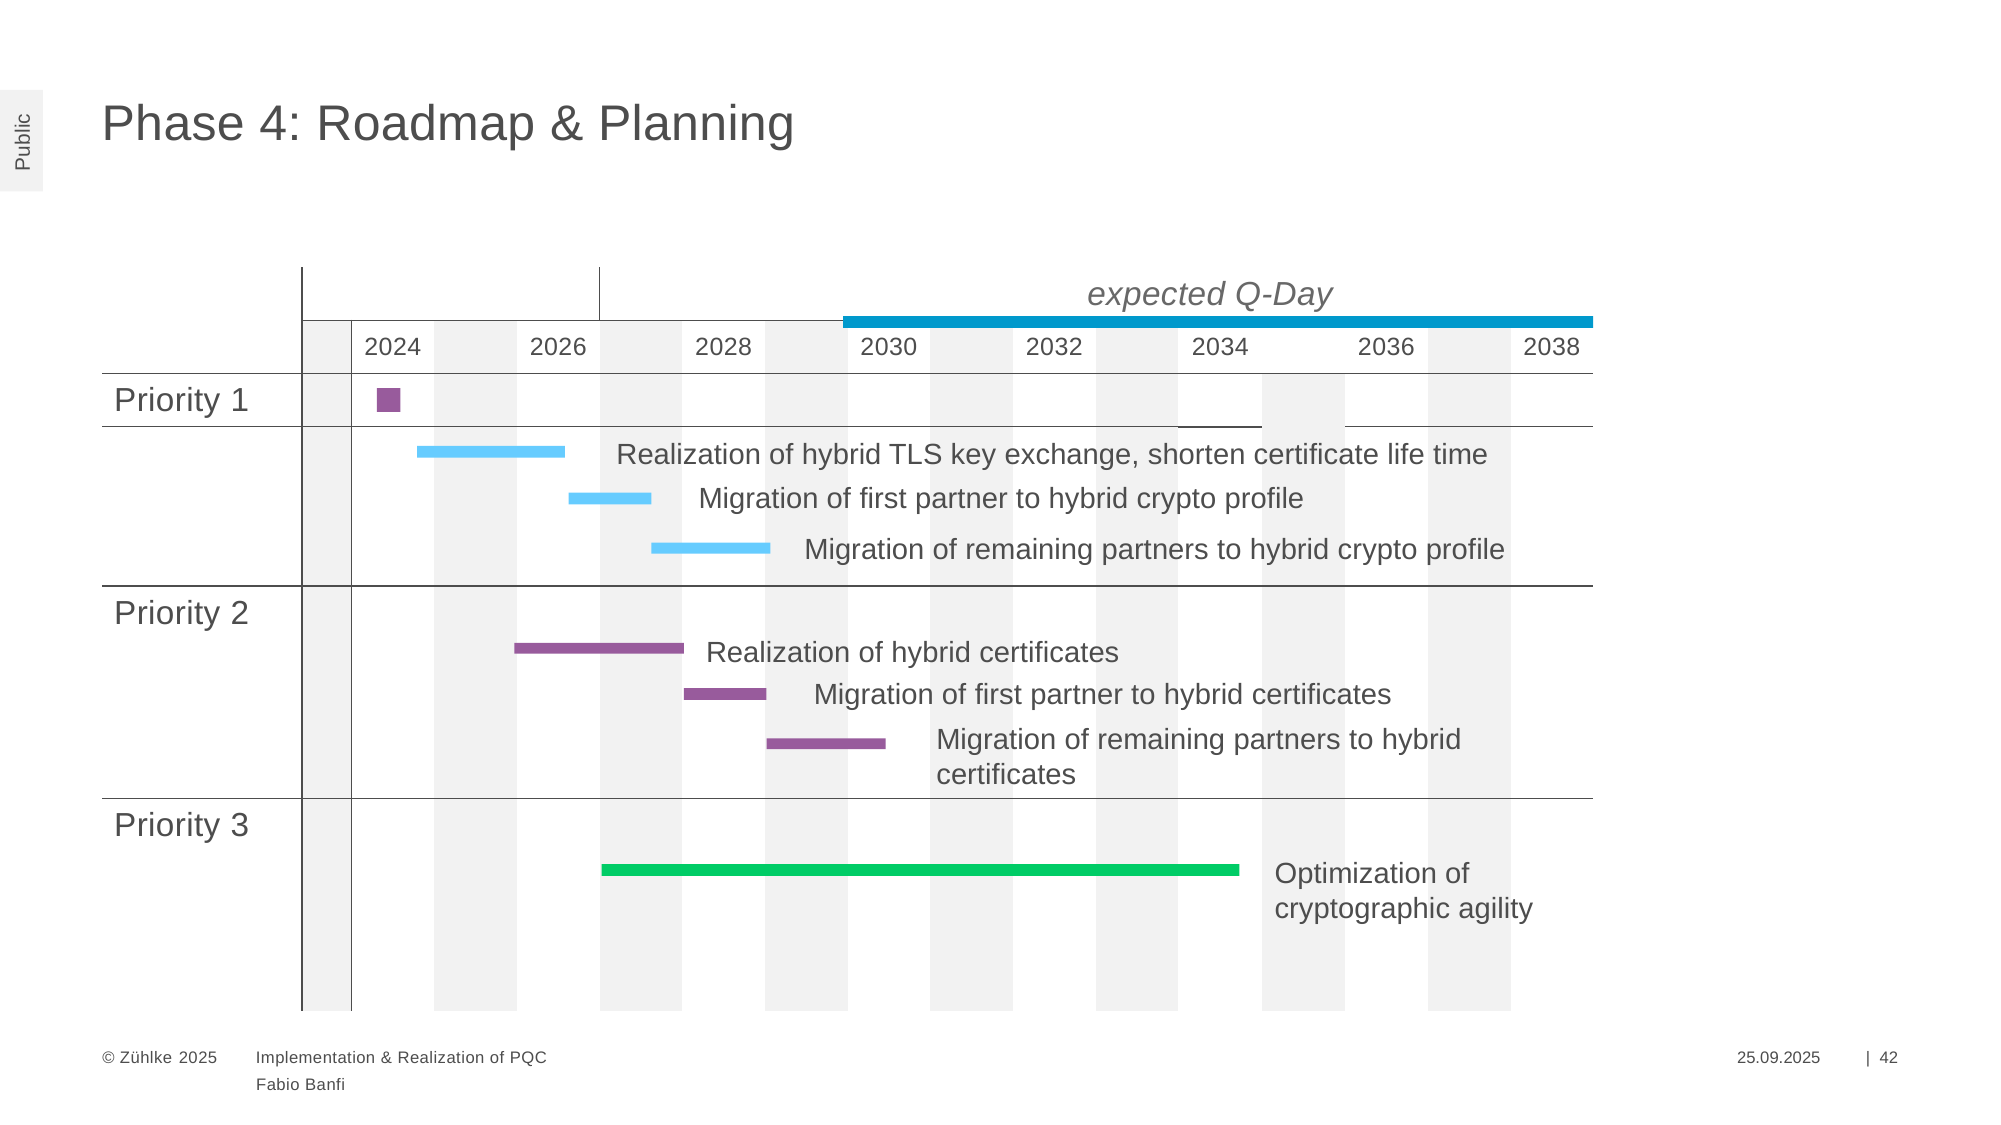

# Phase 4: Roadmap & Planning

|  |  |  |  |  |  |  |  |  | expected Q-Day |  |  |  |  |  |  |  |
| --- | --- | --- | --- | --- | --- | --- | --- | --- | --- | --- | --- | --- | --- | --- | --- | --- |
|  |  | 2024 |  | 2026 |  | 2028 |  | 2030 |  | 2032 |  | 2034 |  | 2036 |  | 2038 |
| Priority 1 |  |  |  |  |  |  |  |  |  |  |  |  |  |  |  |  |
|  |  |  |  |  |  |  |  |  |  |  |  |  |  |  |  |  |
|  |  |  |  |  |  |  |  |  |  |  |  |  |  |  |  |  |
|  |  |  |  |  |  |  |  |  |  |  |  |  |  |  |  |  |
| Priority 2 |  |  |  |  |  |  |  |  |  |  |  |  |  |  |  |  |
|  |  |  |  |  |  |  |  |  |  |  |  |  |  |  |  |  |
|  |  |  |  |  |  |  |  |  |  |  |  |  |  |  |  |  |
|  |  |  |  |  |  |  |  |  |  |  |  |  |  |  |  |  |
| Priority 3 |  |  |  |  |  |  |  |  |  |  |  |  |  |  |  |  |
|  |  |  |  |  |  |  |  |  |  |  |  |  |  |  |  |  |
|  |  |  |  |  |  |  |  |  |  |  |  |  |  |  |  |  |
|  |  |  |  |  |  |  |  |  |  |  |  |  |  |  |  |  |

Start of inventory, increase symmetric key size
Realization of hybrid TLS key exchange, shorten certificate life time

Migration of first partner to hybrid crypto profile

Migration of remaining partners to hybrid crypto profile

Realization of hybrid certificates

Migration of first partner to hybrid certificates

Migration of remaining partners to hybrid certificates

Optimization of cryptographic agility

Implementation & Realization of PQC
|  42
25.09.2025